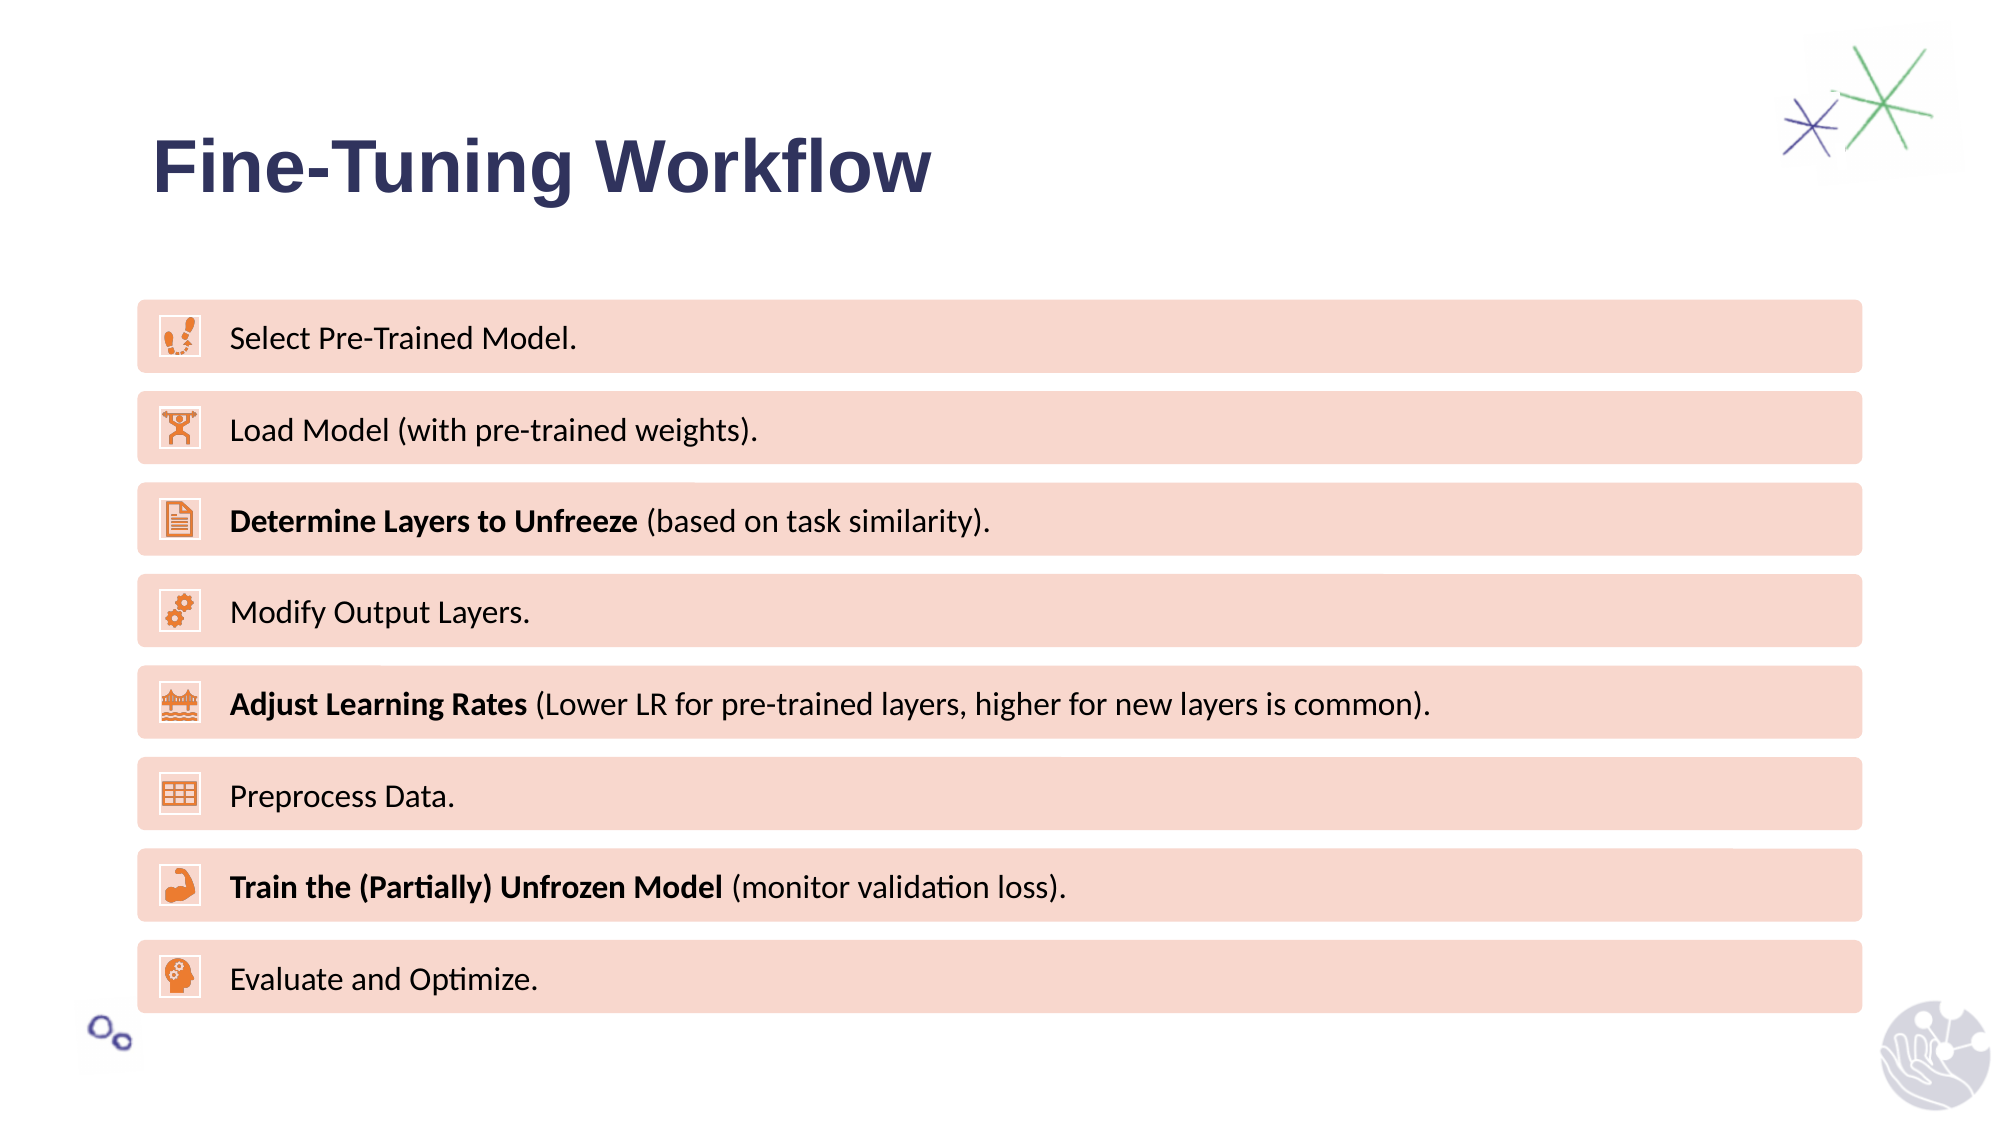

# Fine-Tuning Workflow
Select Pre-Trained Model.
Load Model (with pre-trained weights).
Determine Layers to Unfreeze (based on task similarity).
Modify Output Layers.
Adjust Learning Rates (Lower LR for pre-trained layers, higher for new layers is common).
Preprocess Data.
Train the (Partially) Unfrozen Model (monitor validation loss).
Evaluate and Optimize.